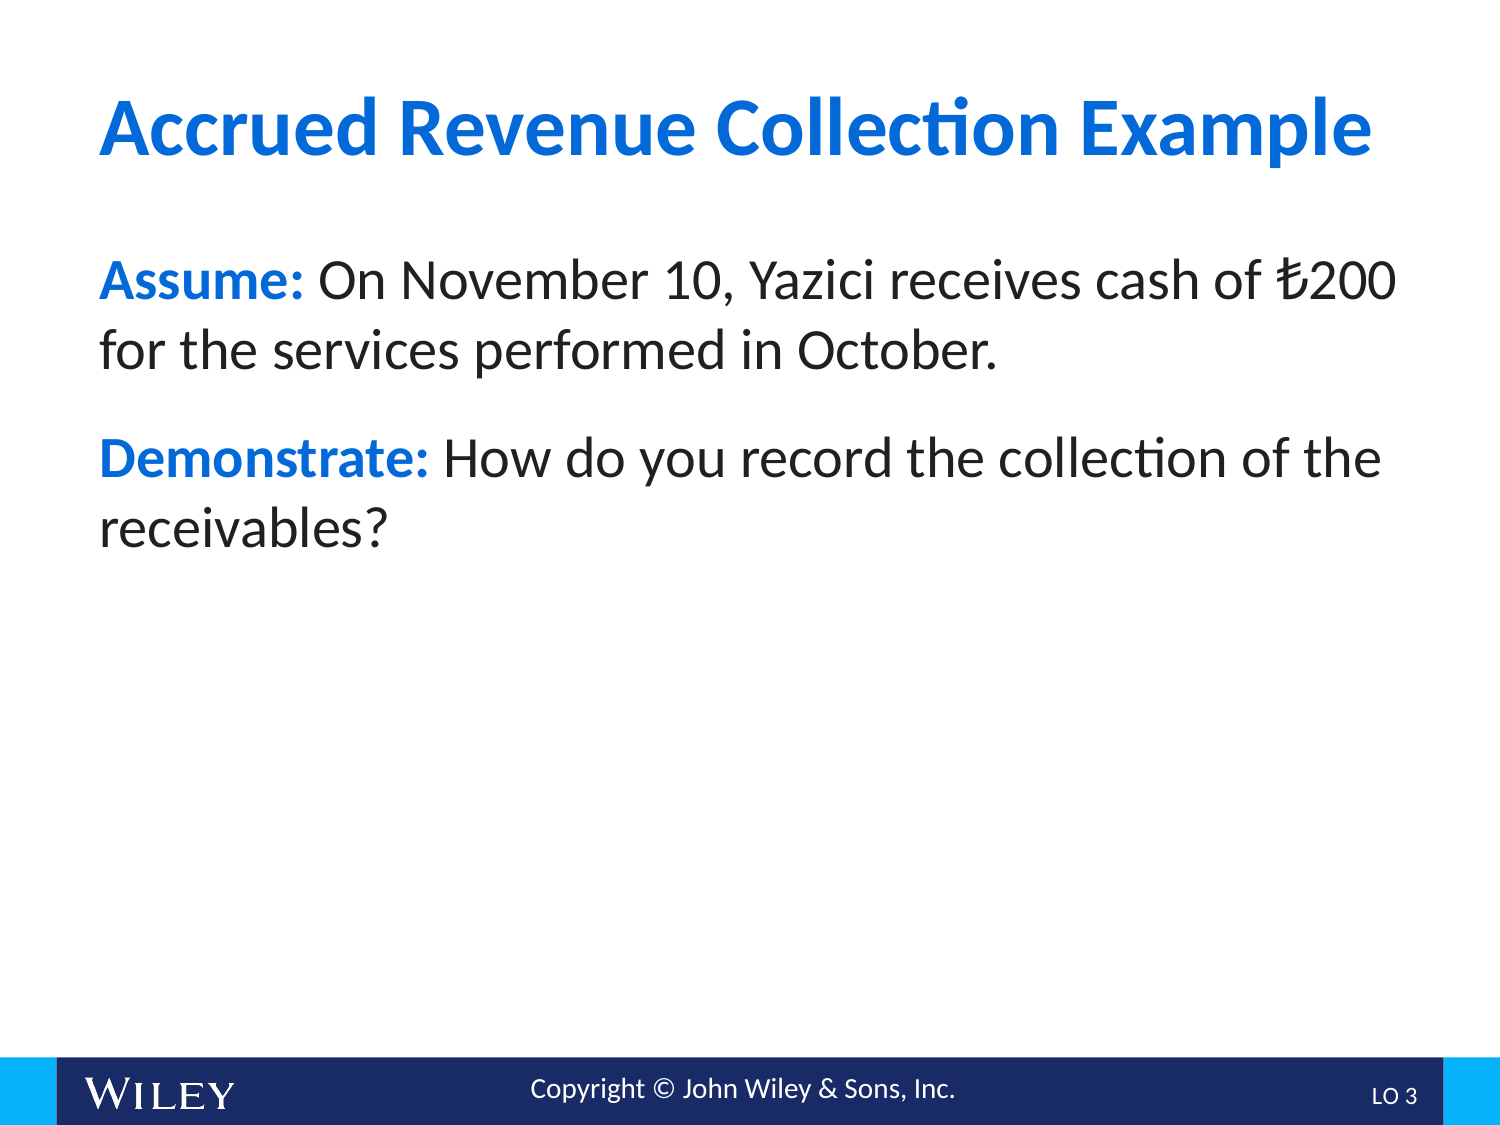

# Accrued Revenue Collection Example
Assume: On November 10, Yazici receives cash of ₺200 for the services performed in October.
Demonstrate: How do you record the collection of the receivables?
L O 3